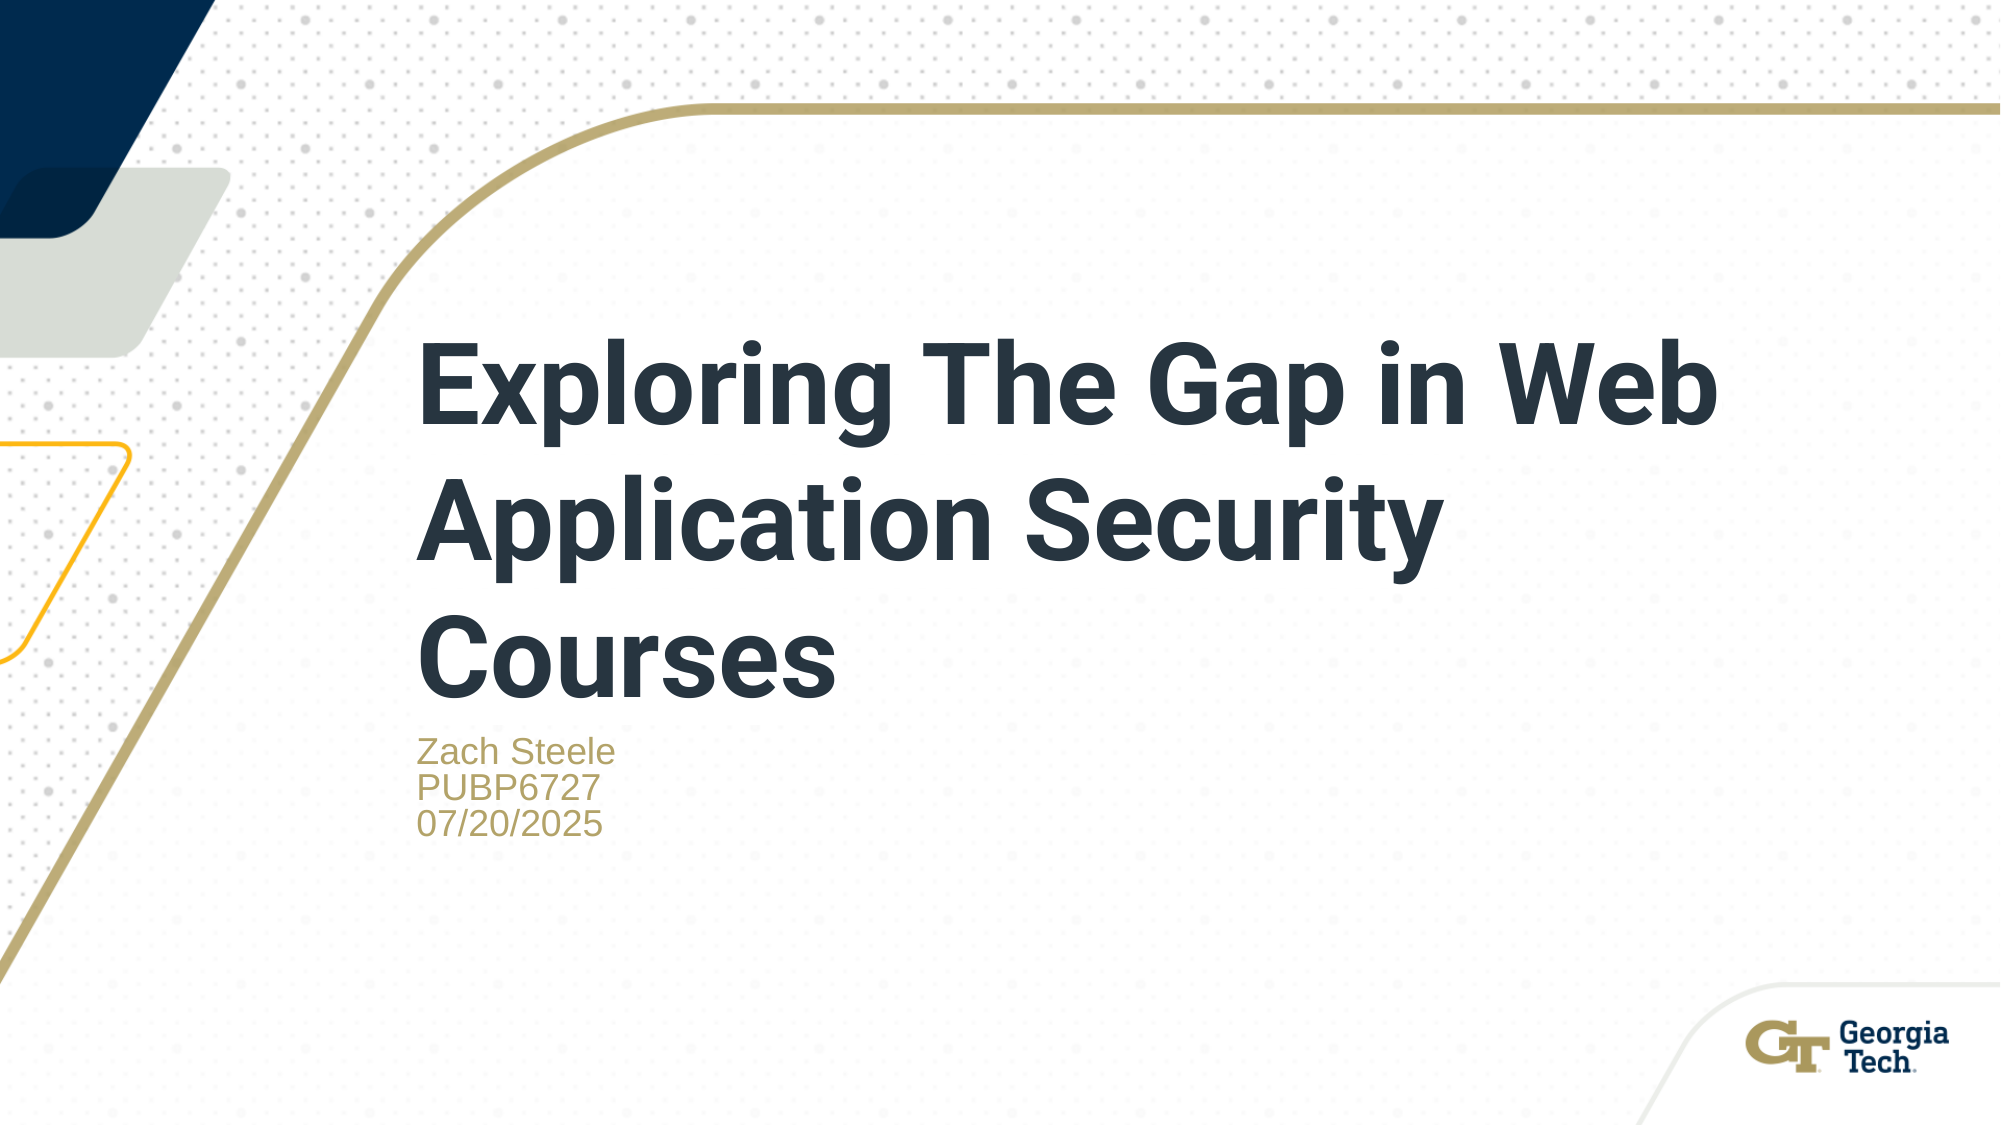

# Exploring The Gap in Web Application Security Courses

Zach Steele
PUBP6727
07/20/2025